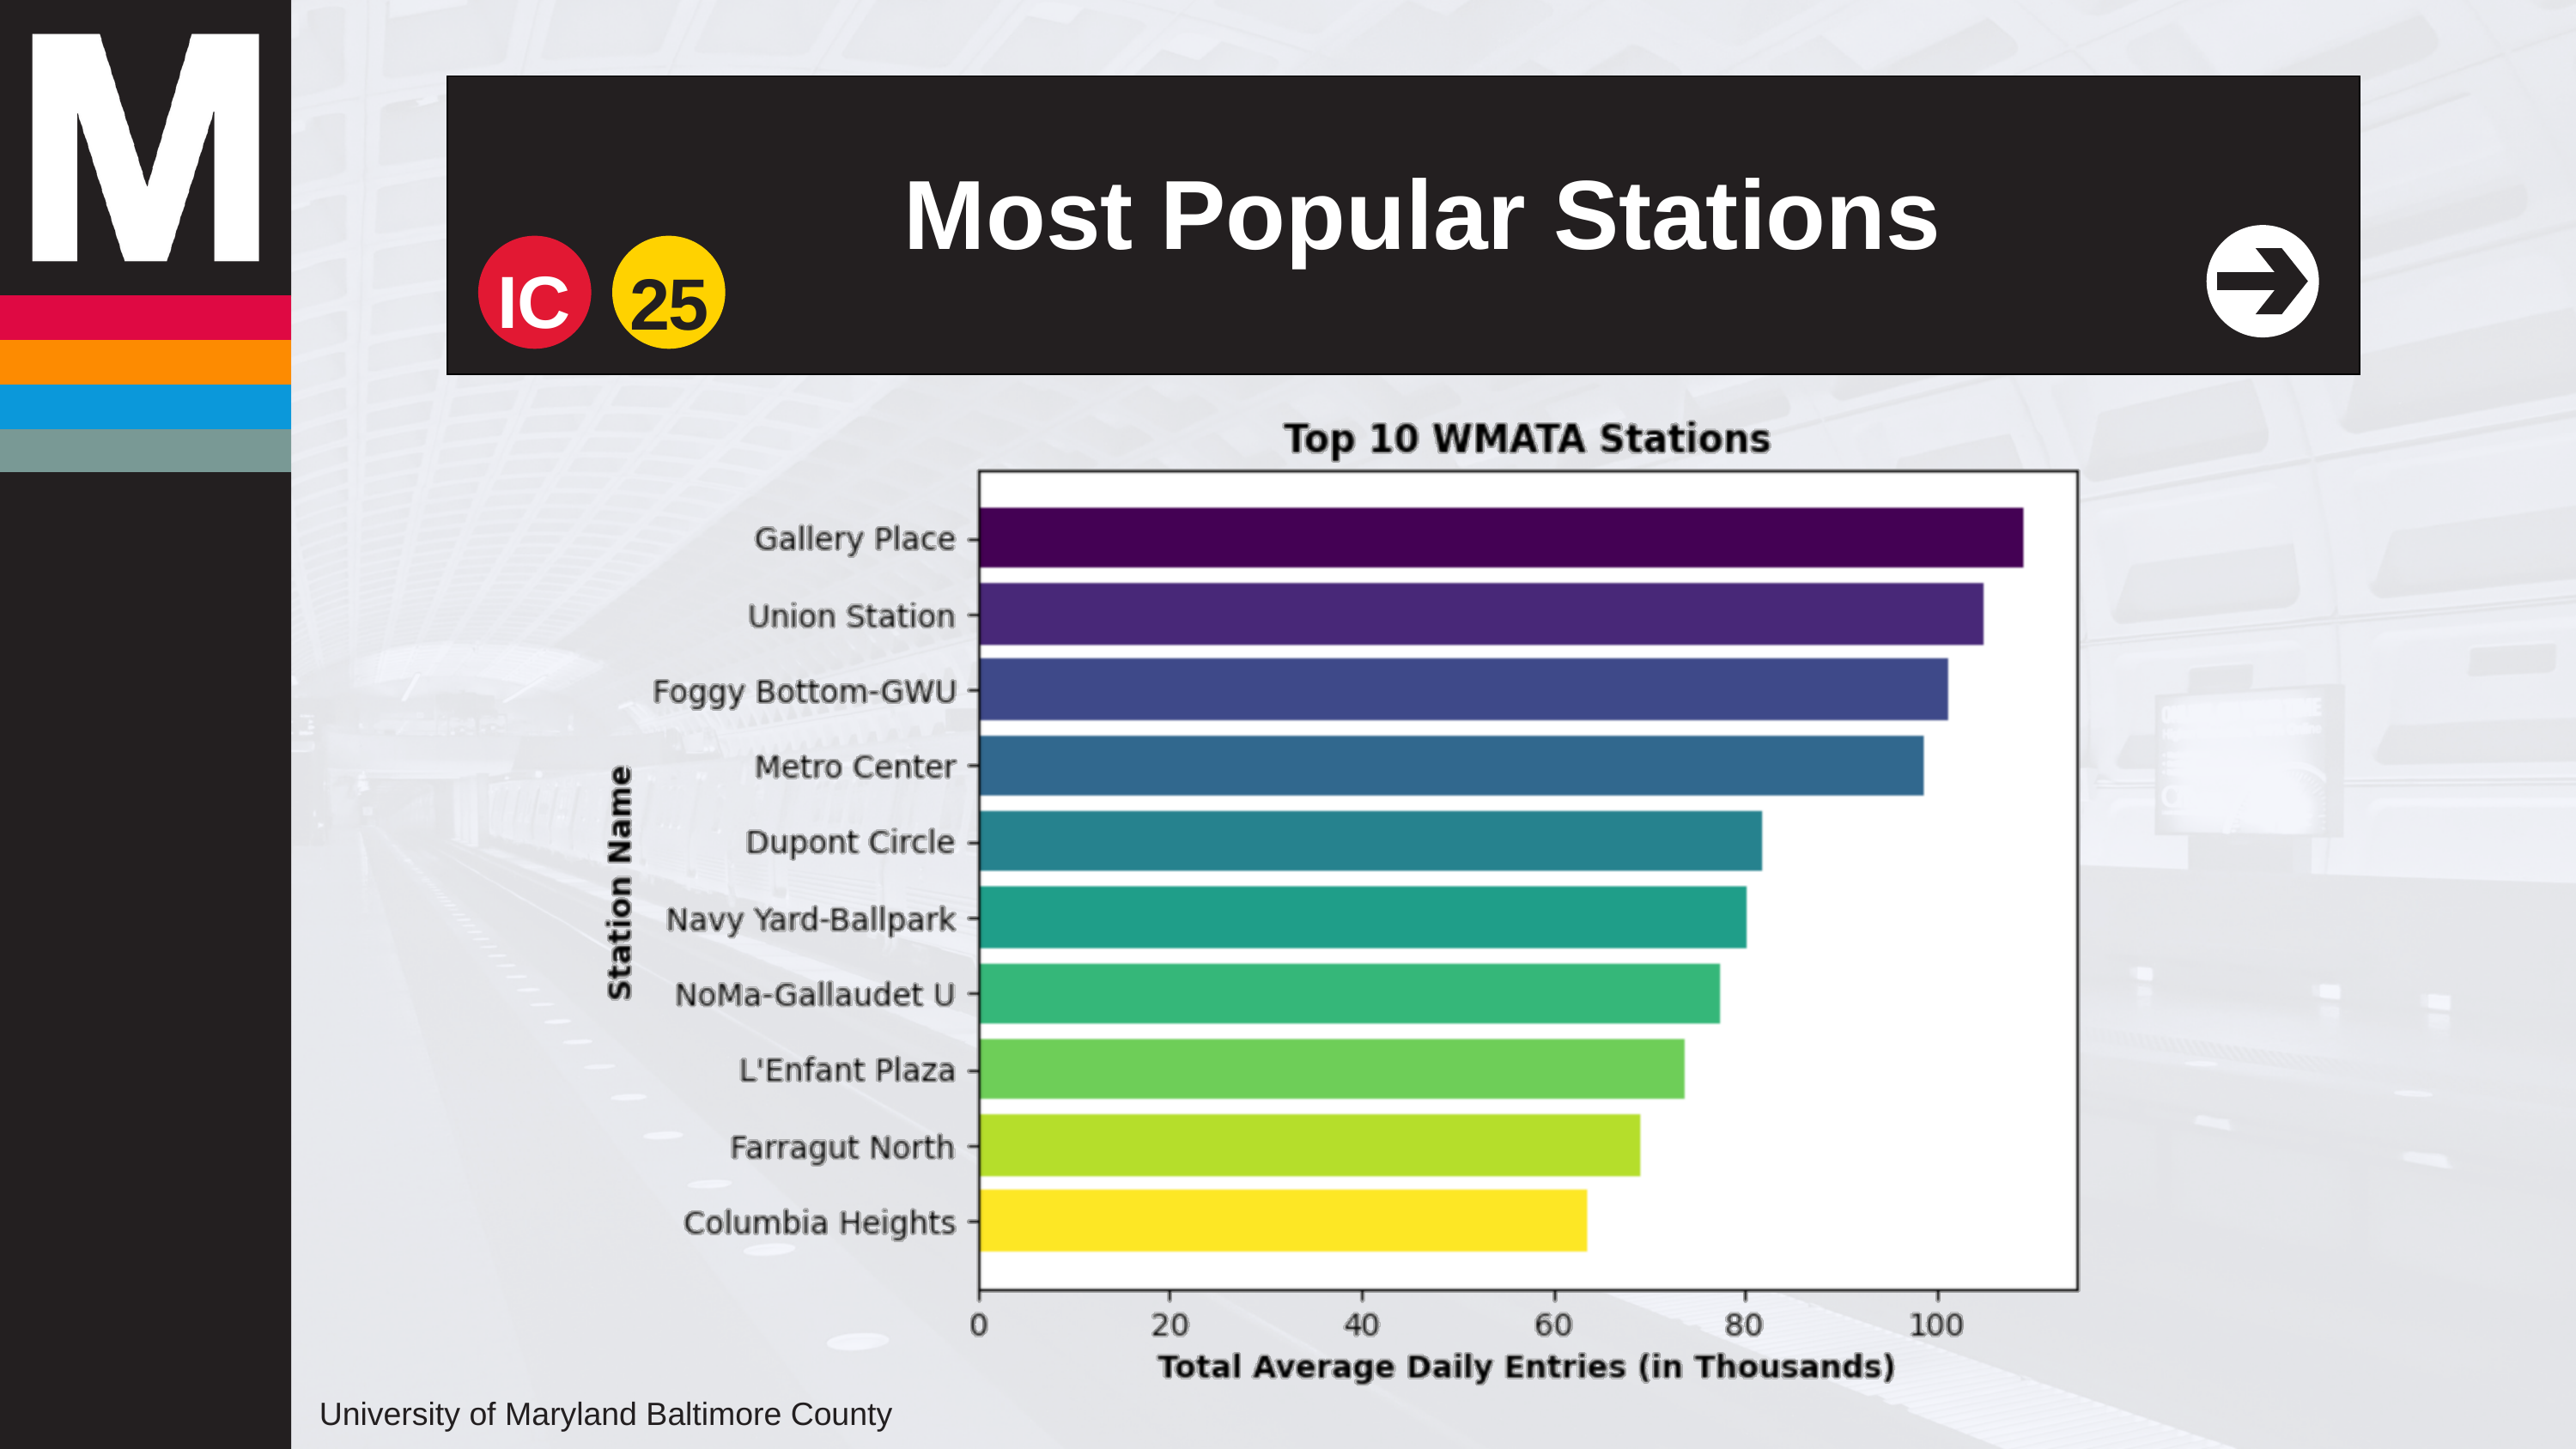

Most Popular Stations

IC
25

University of Maryland Baltimore County